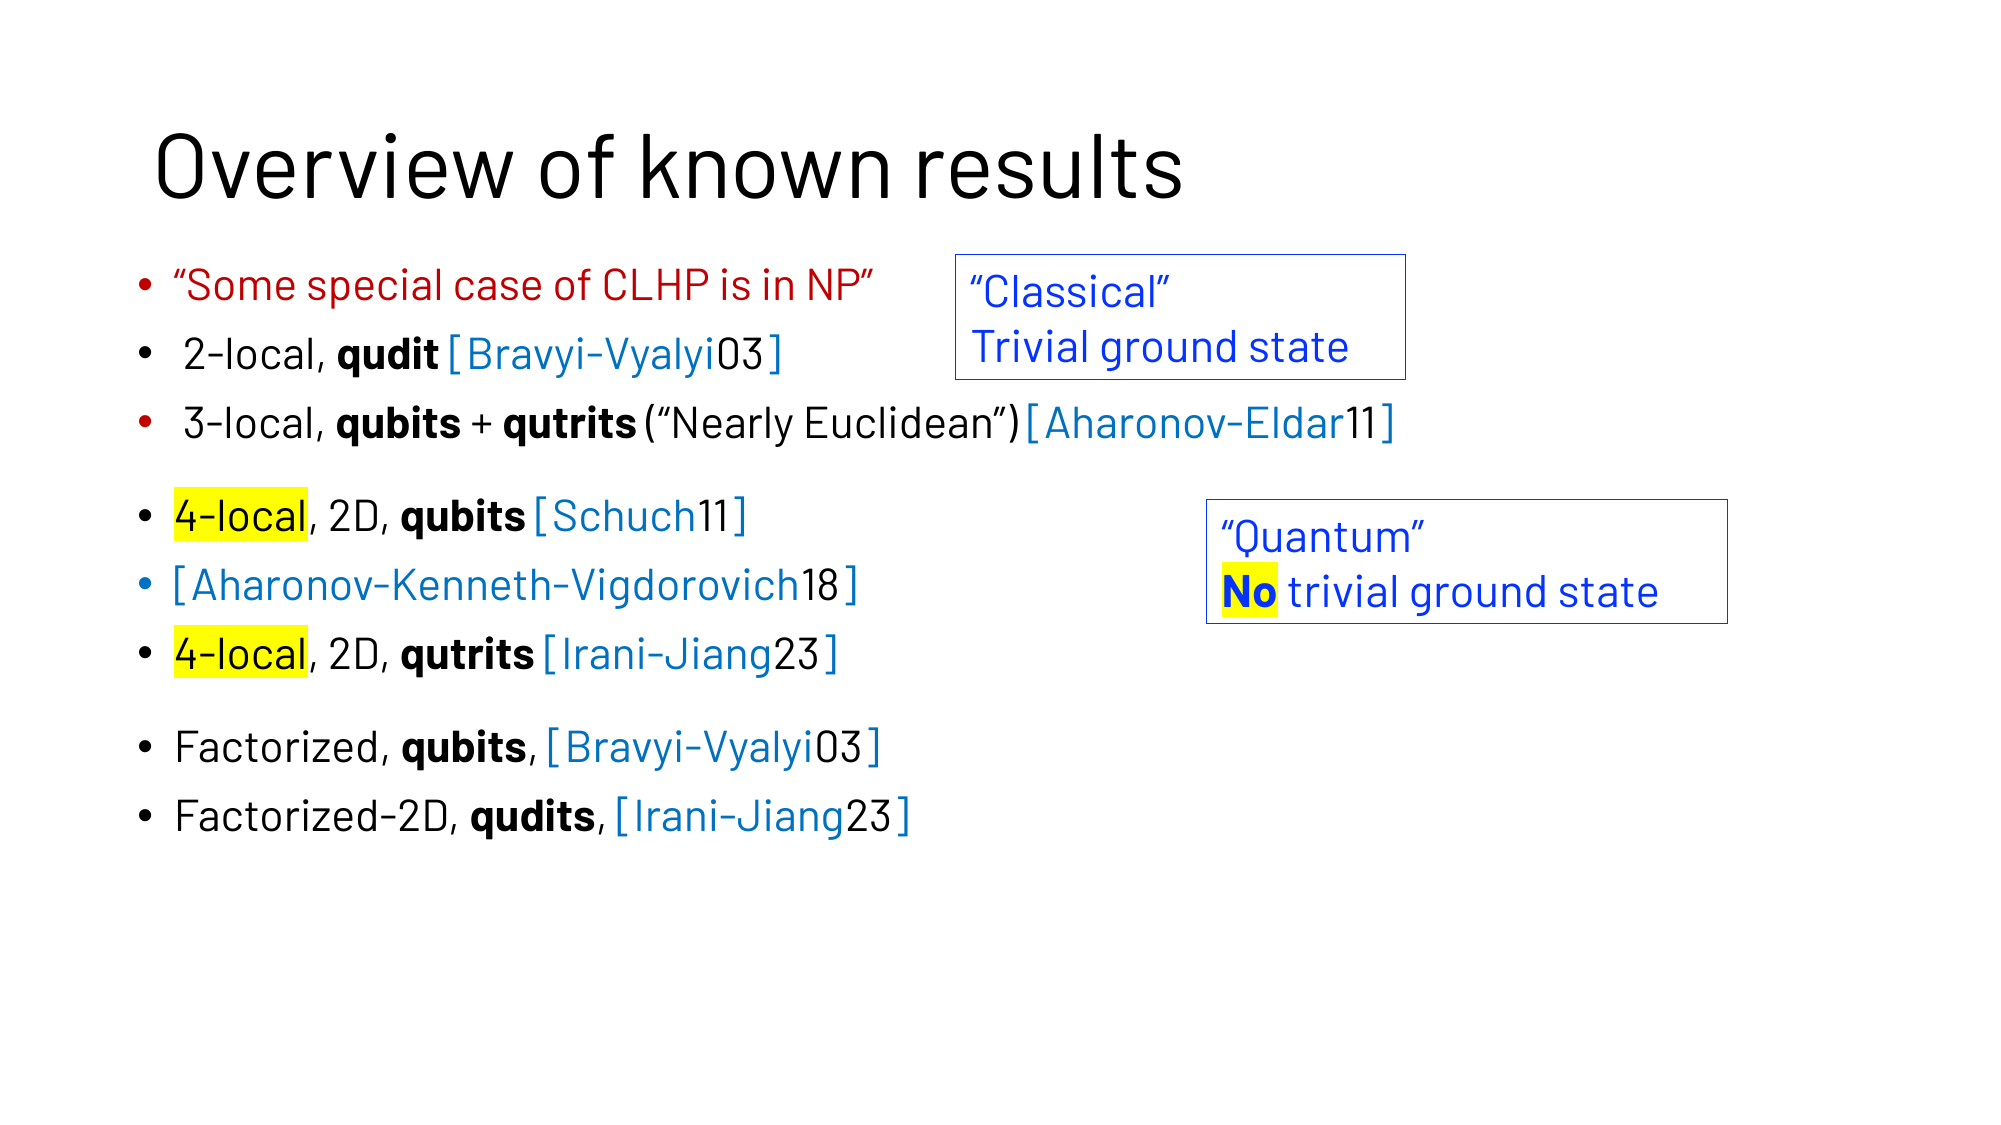

# Overview of known results
“Some special case of CLHP is in NP”
 2-local, qudit [Bravyi-Vyalyi03]
 3-local, qubits + qutrits (“Nearly Euclidean”) [Aharonov-Eldar11]

4-local, 2D, qubits [Schuch11]
[Aharonov-Kenneth-Vigdorovich18]
4-local, 2D, qutrits [Irani-Jiang23]

Factorized, qubits, [Bravyi-Vyalyi03]
Factorized-2D, qudits, [Irani-Jiang23]
“Classical”
Trivial ground state
“Quantum”
No trivial ground state